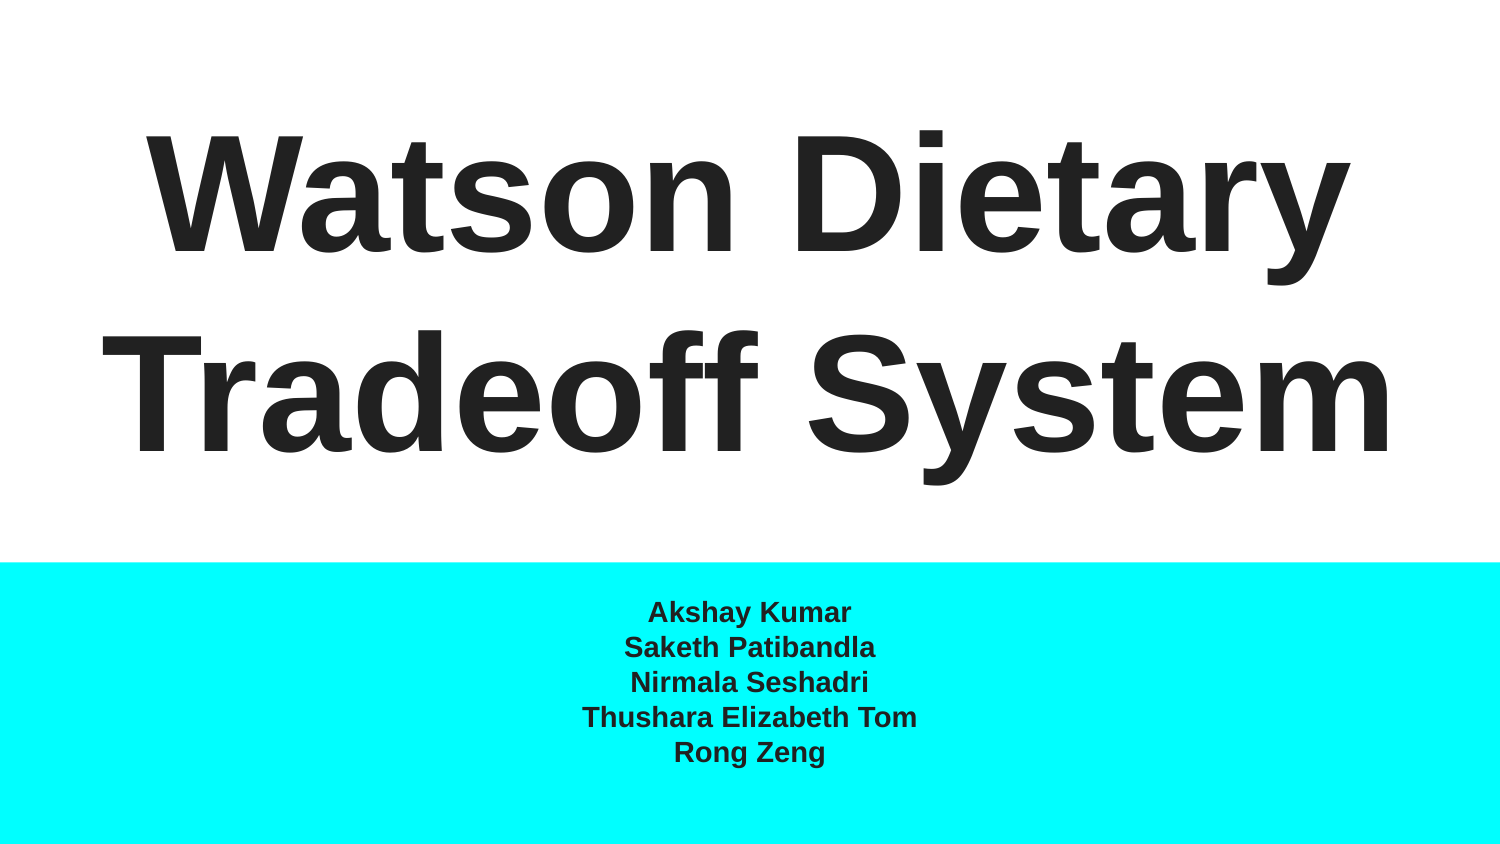

# Watson Dietary Tradeoff System

Akshay Kumar
Saketh Patibandla
Nirmala Seshadri
Thushara Elizabeth Tom
Rong Zeng